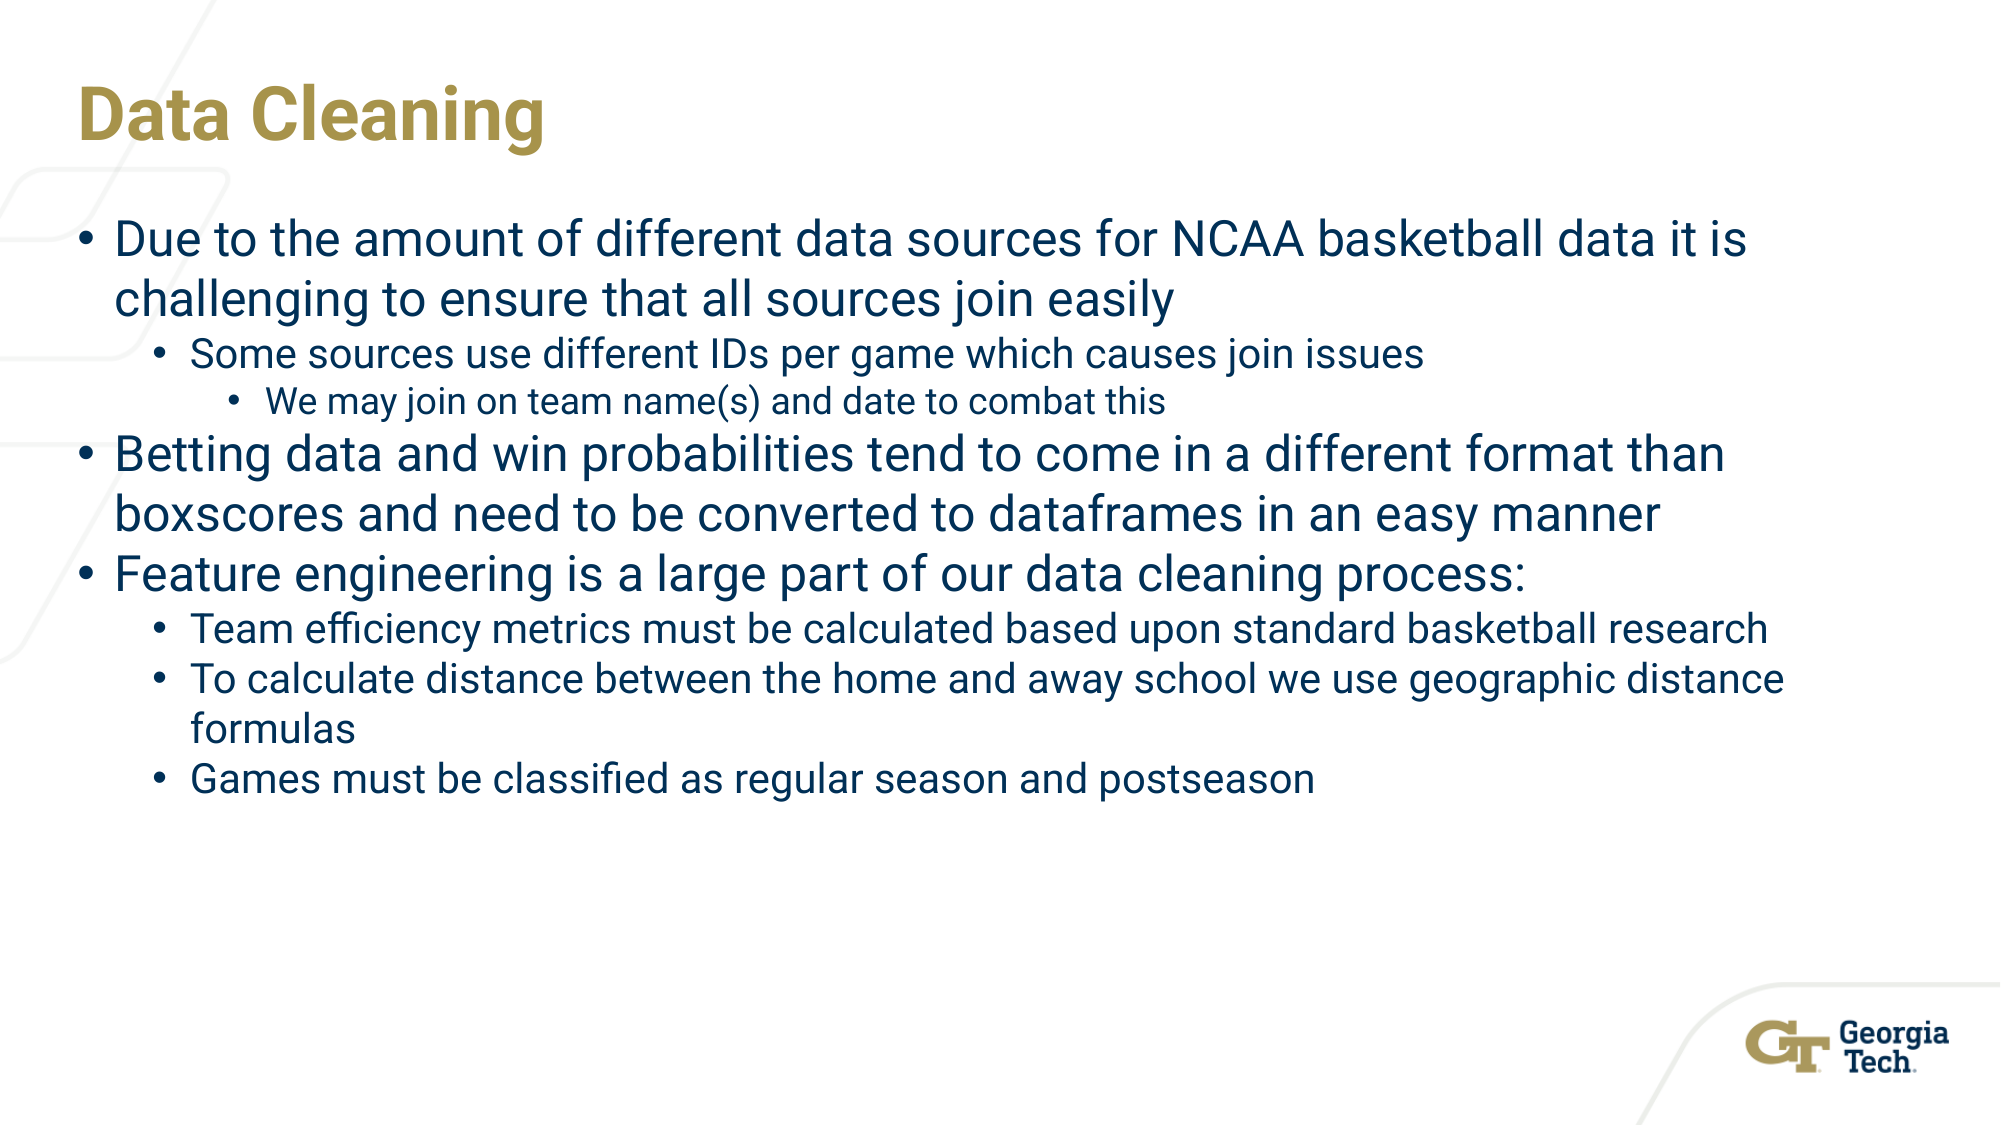

# Data Cleaning
Due to the amount of different data sources for NCAA basketball data it is challenging to ensure that all sources join easily
Some sources use different IDs per game which causes join issues
We may join on team name(s) and date to combat this
Betting data and win probabilities tend to come in a different format than boxscores and need to be converted to dataframes in an easy manner
Feature engineering is a large part of our data cleaning process:
Team efficiency metrics must be calculated based upon standard basketball research
To calculate distance between the home and away school we use geographic distance formulas
Games must be classified as regular season and postseason